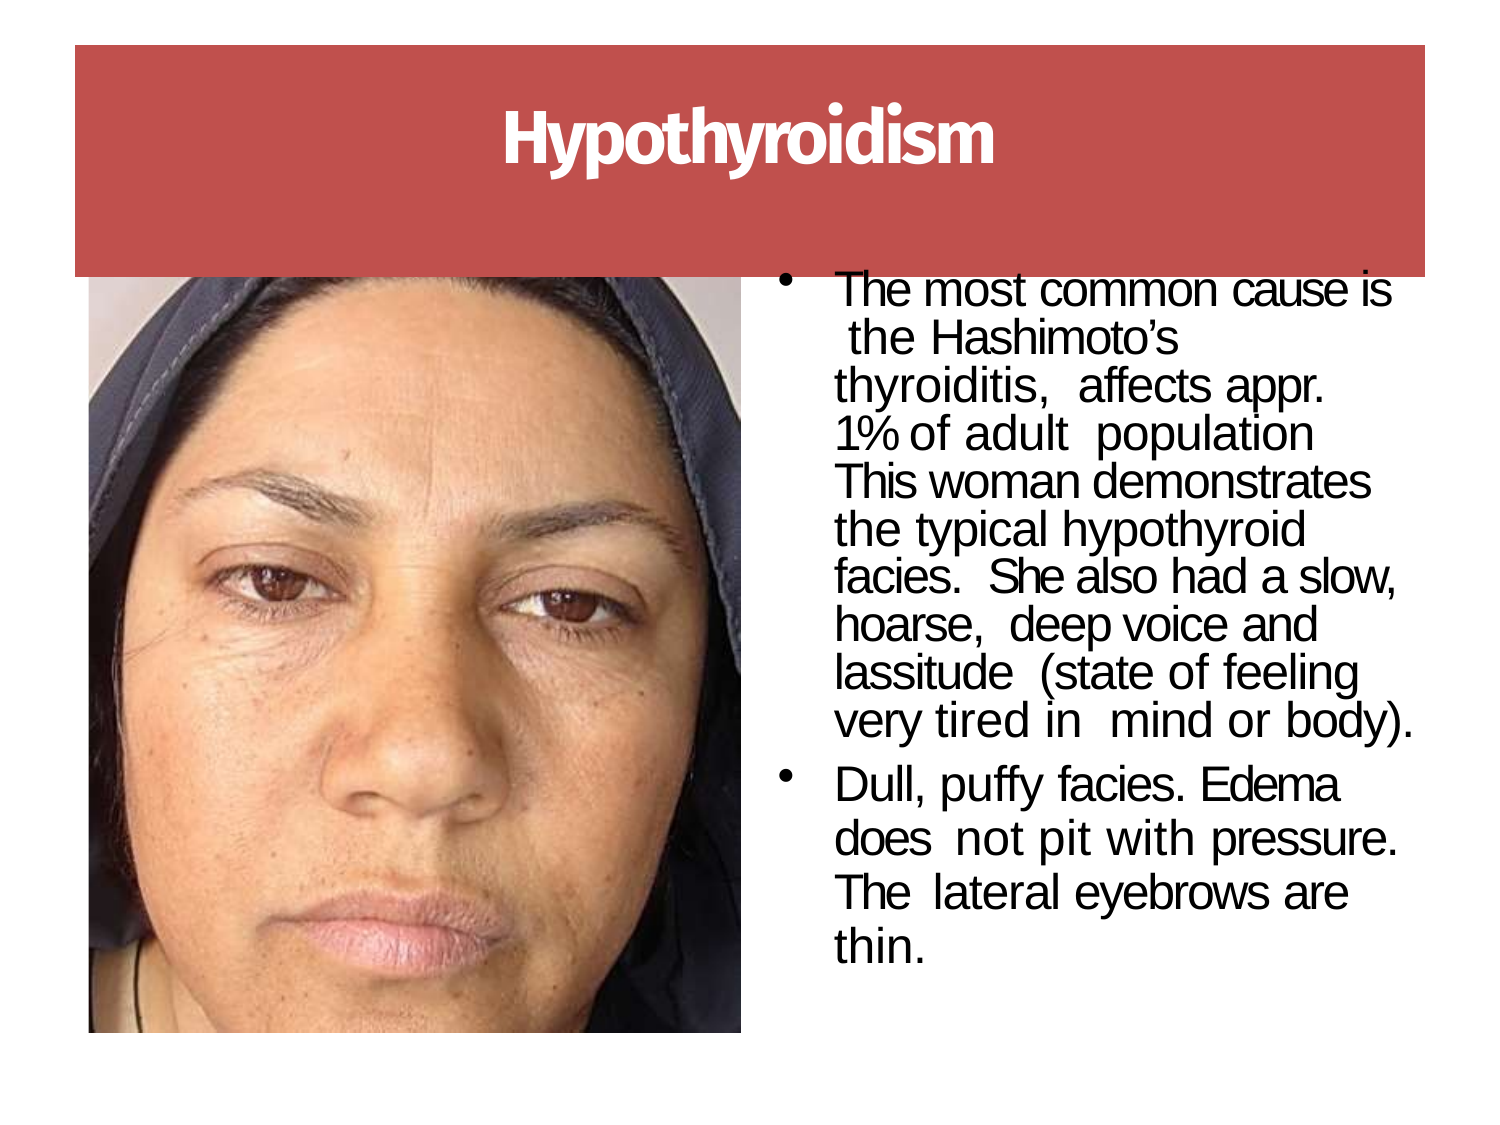

# Hypothyroidism
The most common cause is  the Hashimoto’s thyroiditis,  affects appr. 1% of adult  population
This woman demonstrates  the typical hypothyroid facies.  She also had a slow, hoarse,  deep voice and lassitude  (state of feeling very tired in  mind or body).
Dull, puffy facies. Edema does  not pit with pressure. The  lateral eyebrows are thin.